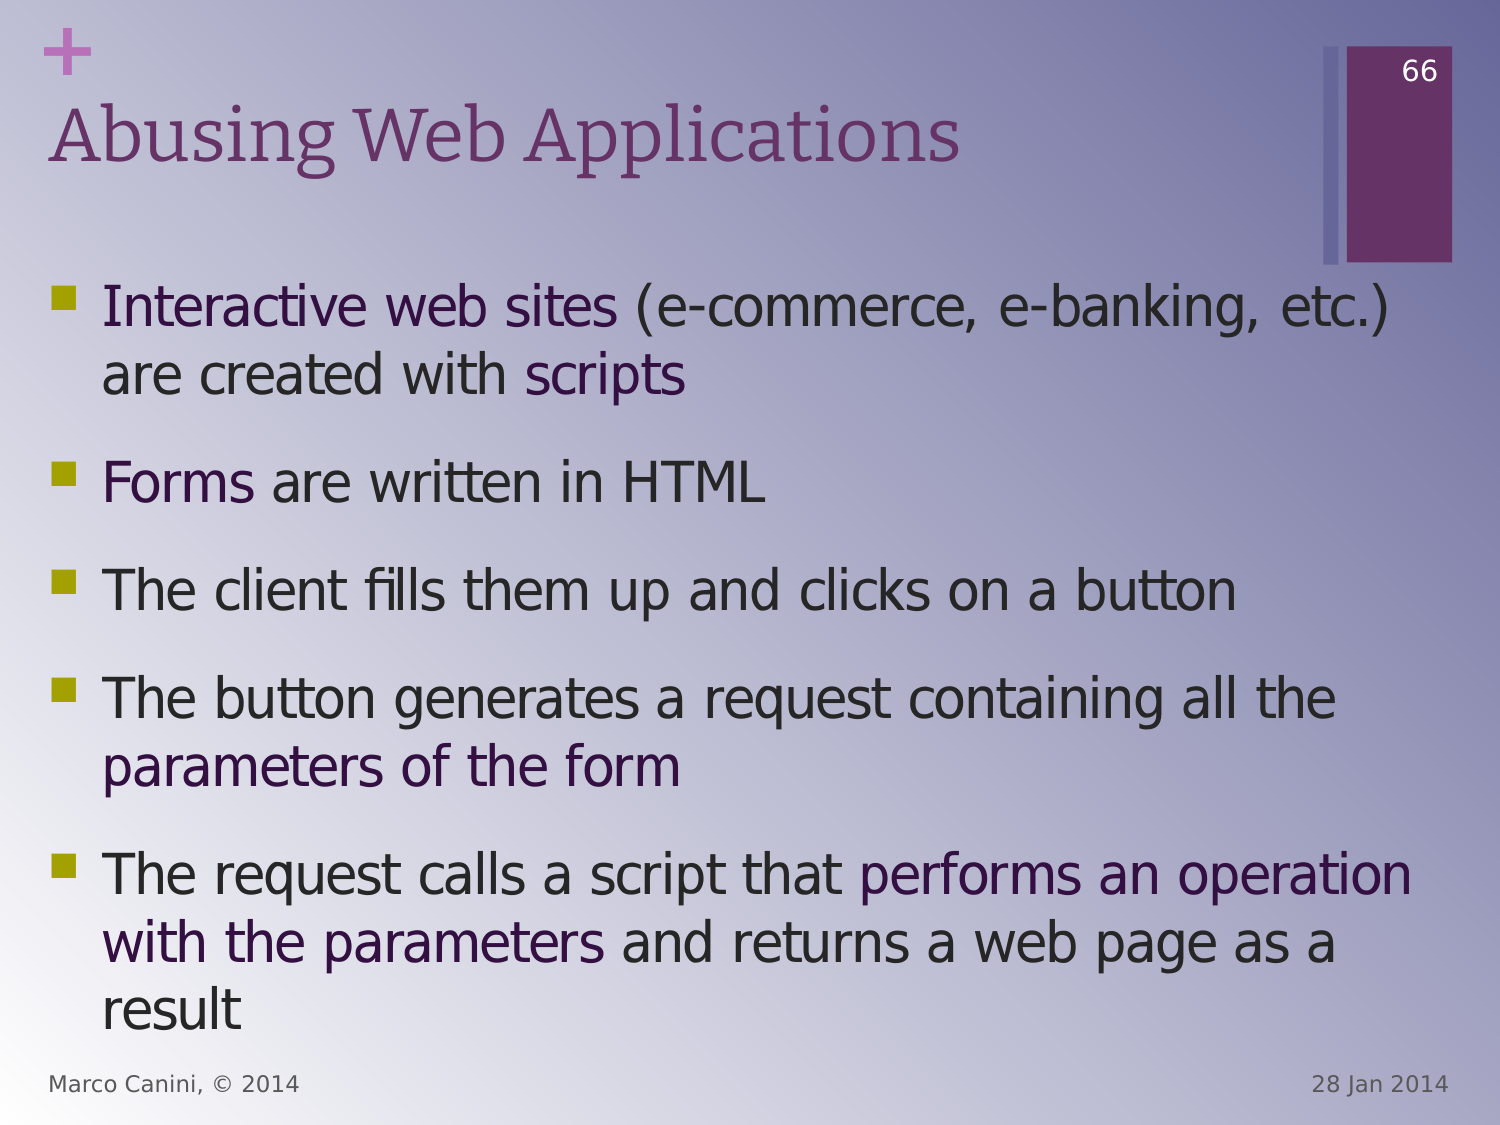

66
# Abusing Web Applications
Interactive web sites (e-commerce, e-banking, etc.) are created with scripts
Forms are written in HTML
The client fills them up and clicks on a button
The button generates a request containing all the parameters of the form
The request calls a script that performs an operation with the parameters and returns a web page as a result
Marco Canini, © 2014
28 Jan 2014